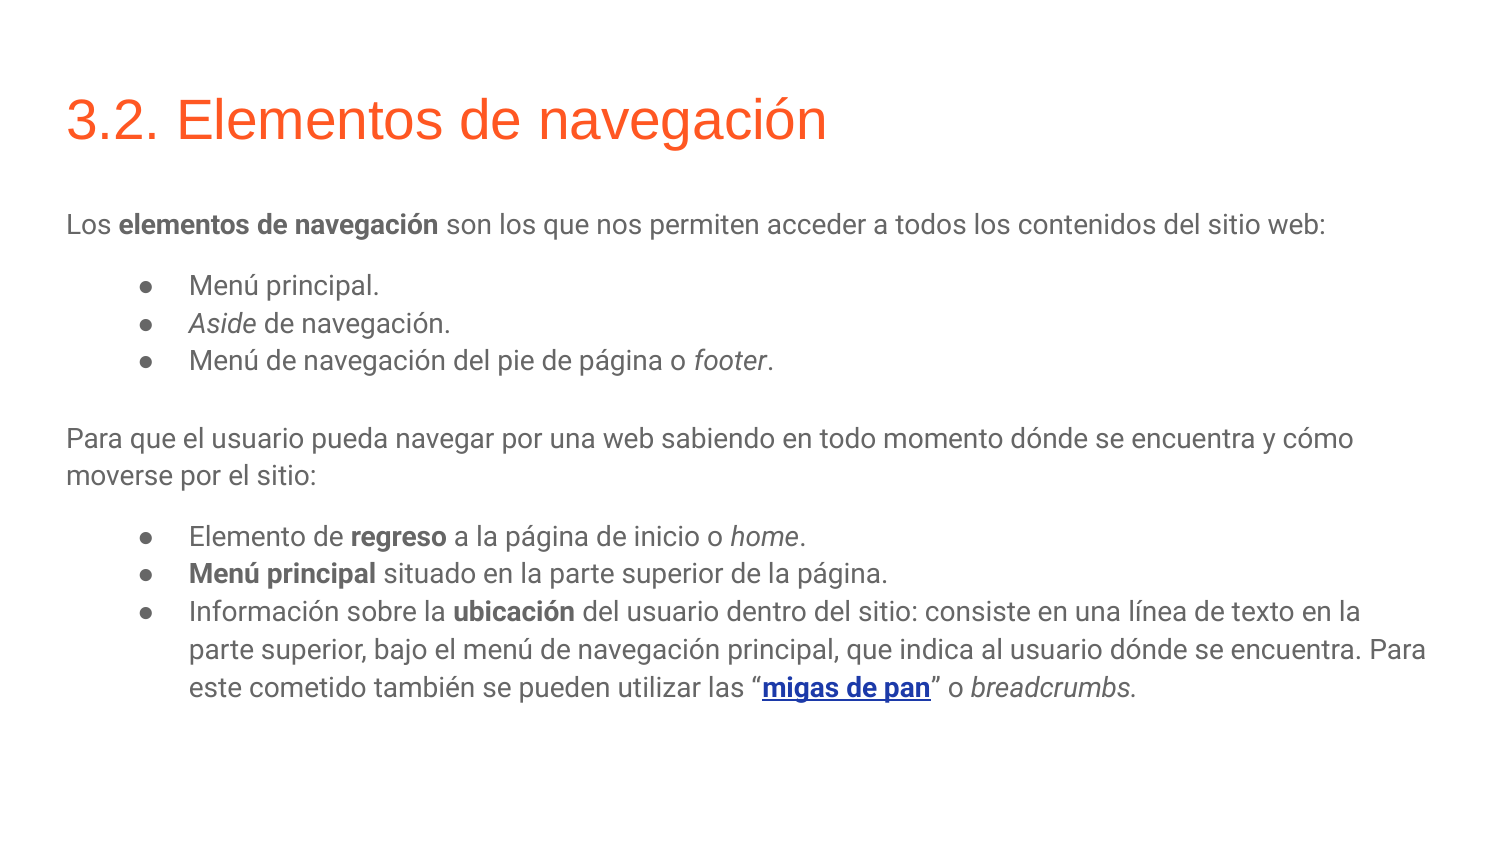

# 3.2. Elementos de navegación

Los elementos de navegación son los que nos permiten acceder a todos los contenidos del sitio web:
Menú principal.
Aside de navegación.
Menú de navegación del pie de página o footer.
Para que el usuario pueda navegar por una web sabiendo en todo momento dónde se encuentra y cómo moverse por el sitio:
Elemento de regreso a la página de inicio o home.
Menú principal situado en la parte superior de la página.
Información sobre la ubicación del usuario dentro del sitio: consiste en una línea de texto en la parte superior, bajo el menú de navegación principal, que indica al usuario dónde se encuentra. Para este cometido también se pueden utilizar las “migas de pan” o breadcrumbs.